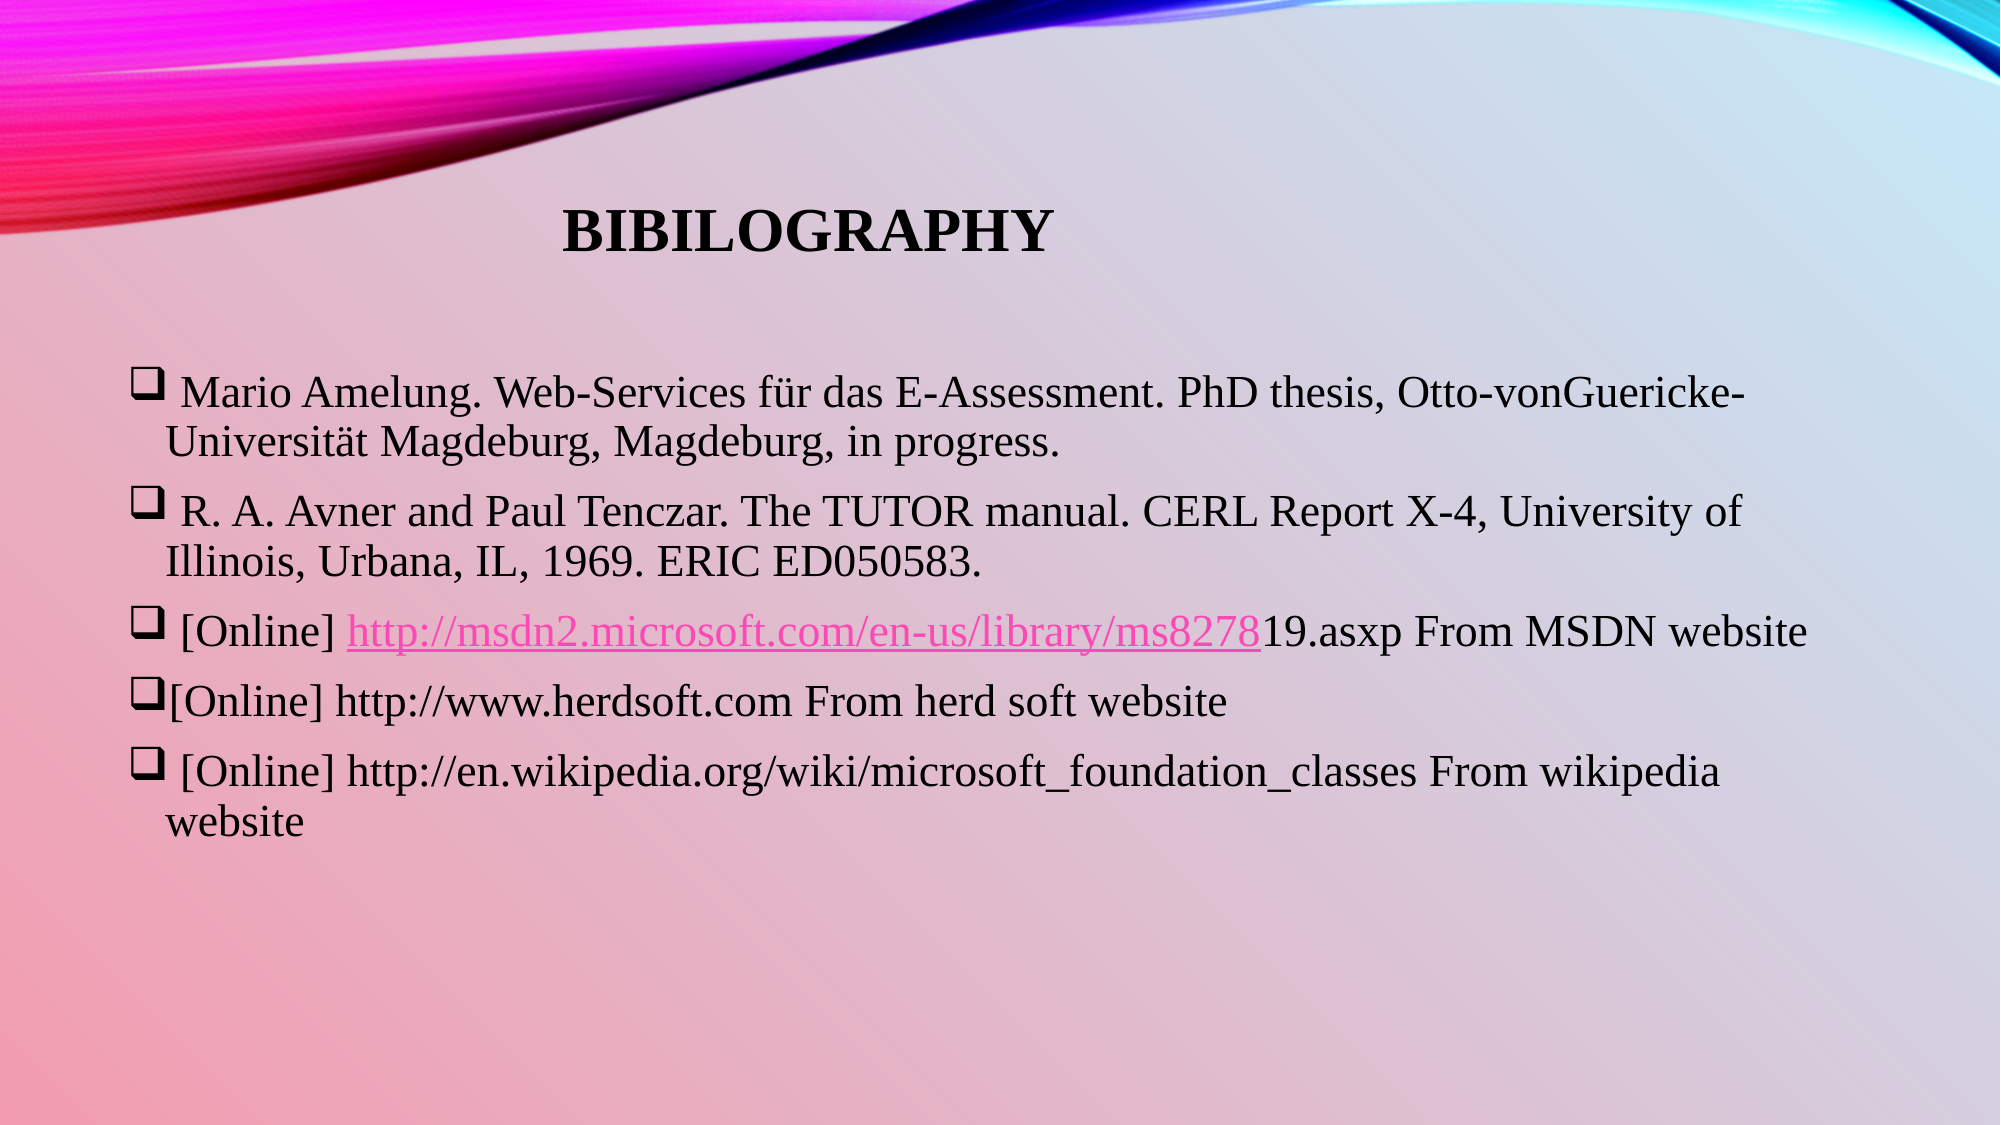

# BIBILOGRAPHY
 Mario Amelung. Web-Services für das E-Assessment. PhD thesis, Otto-vonGuericke-Universität Magdeburg, Magdeburg, in progress.
 R. A. Avner and Paul Tenczar. The TUTOR manual. CERL Report X-4, University of Illinois, Urbana, IL, 1969. ERIC ED050583.
 [Online] http://msdn2.microsoft.com/en-us/library/ms827819.asxp From MSDN website
[Online] http://www.herdsoft.com From herd soft website
 [Online] http://en.wikipedia.org/wiki/microsoft_foundation_classes From wikipedia website